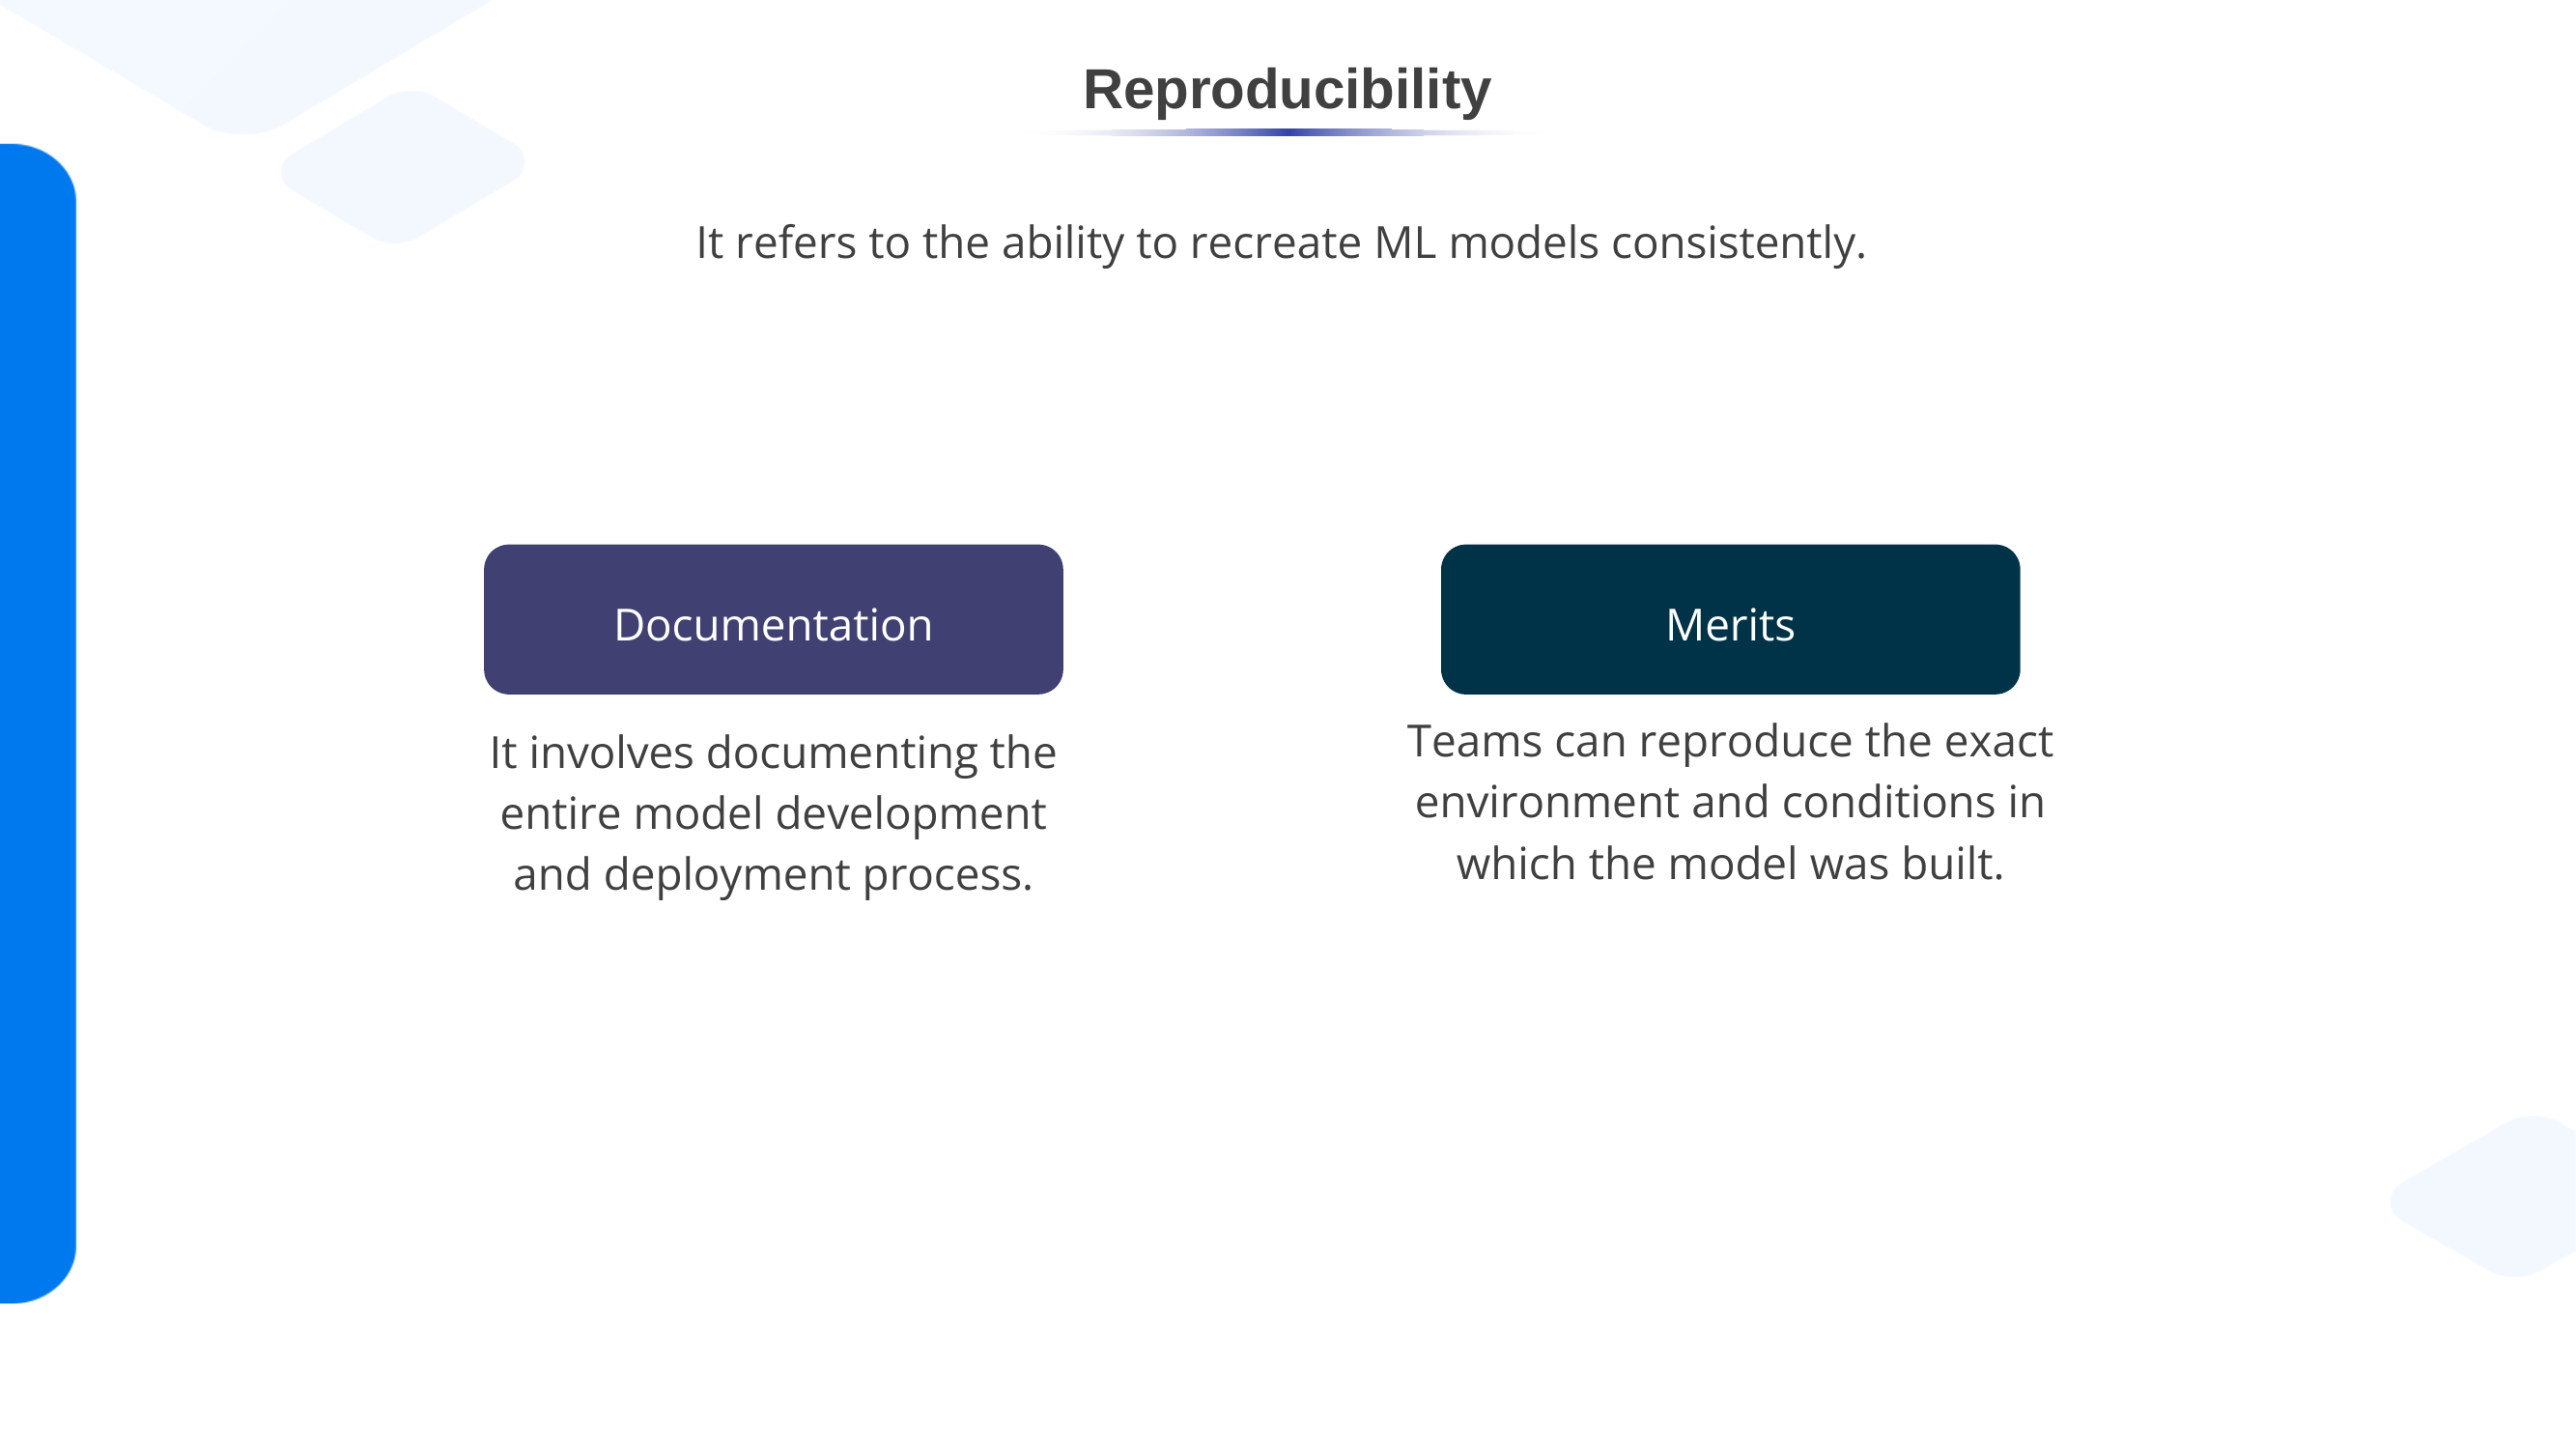

# Reproducibility

It refers to the ability to recreate ML models consistently.
Documentation
Merits
Teams can reproduce the exact environment and conditions in which the model was built.
It involves documenting the entire model development and deployment process.